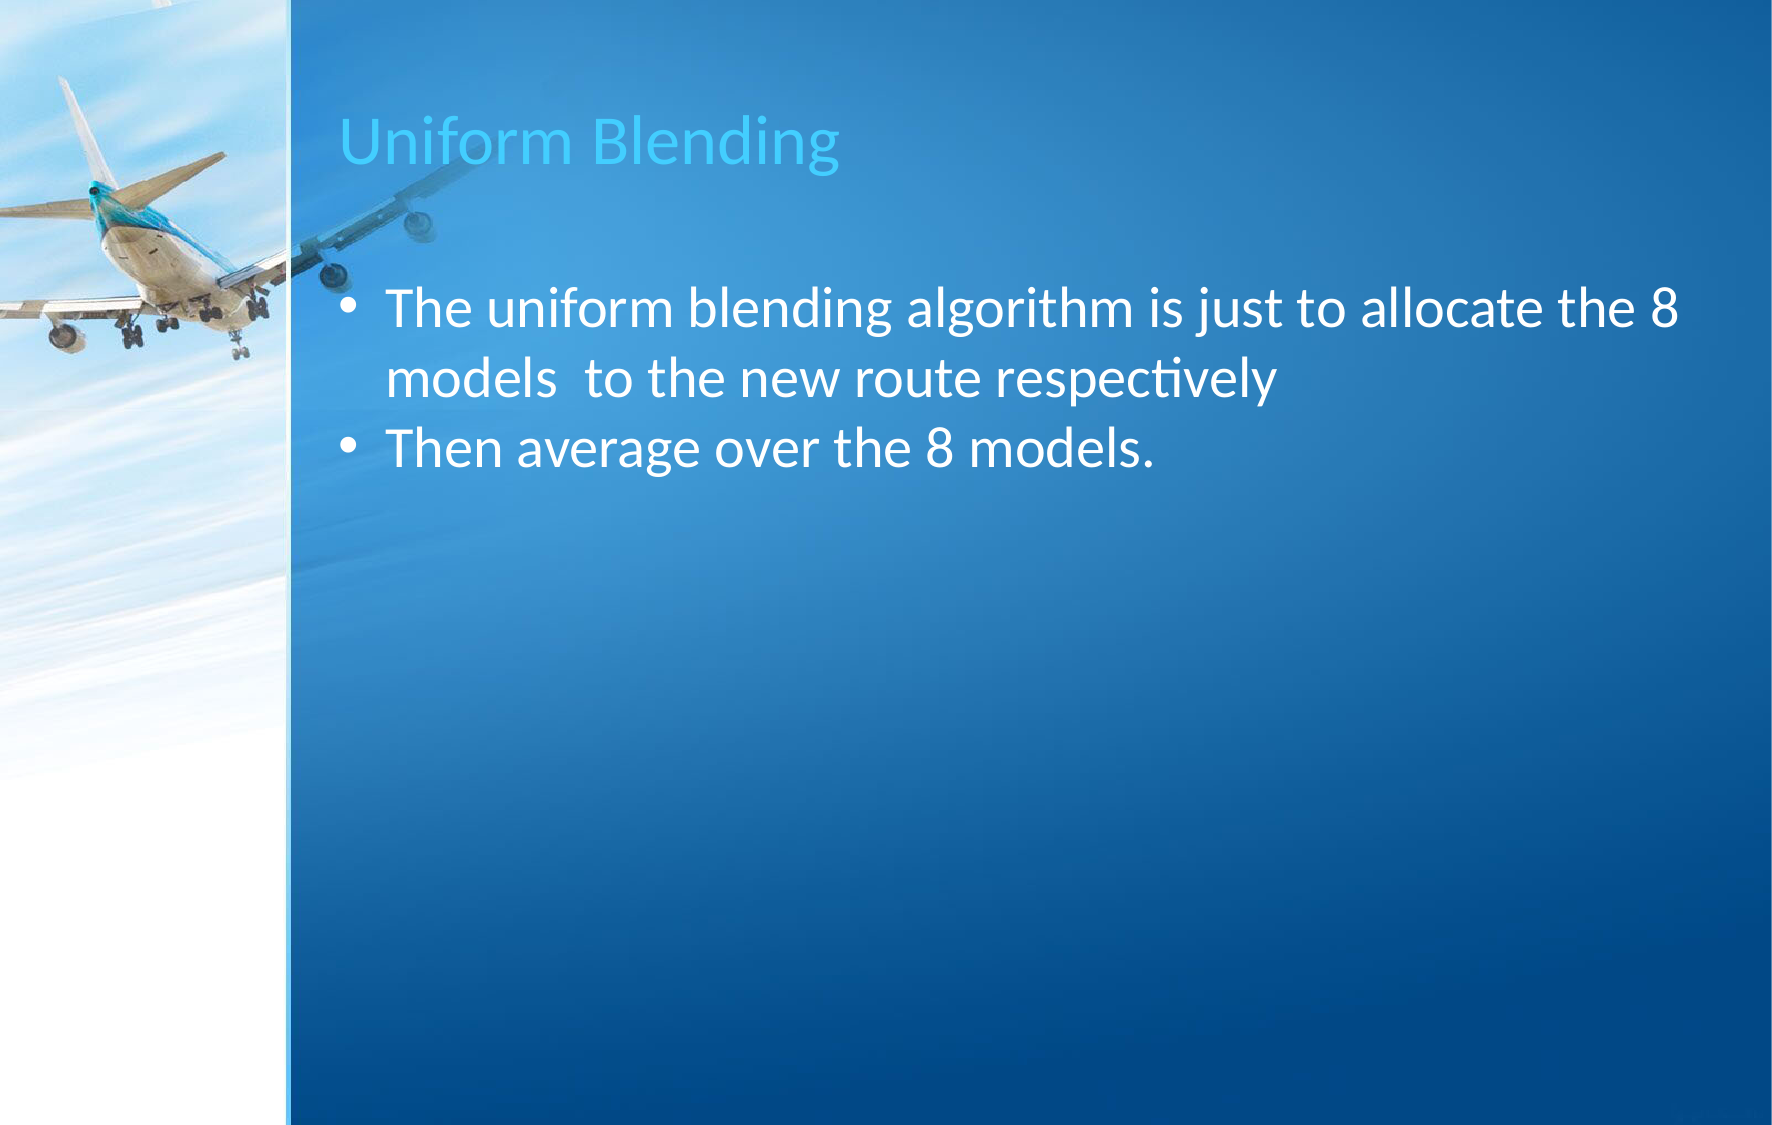

# Uniform Blending
The uniform blending algorithm is just to allocate the 8 models  to the new route respectively
Then average over the 8 models.